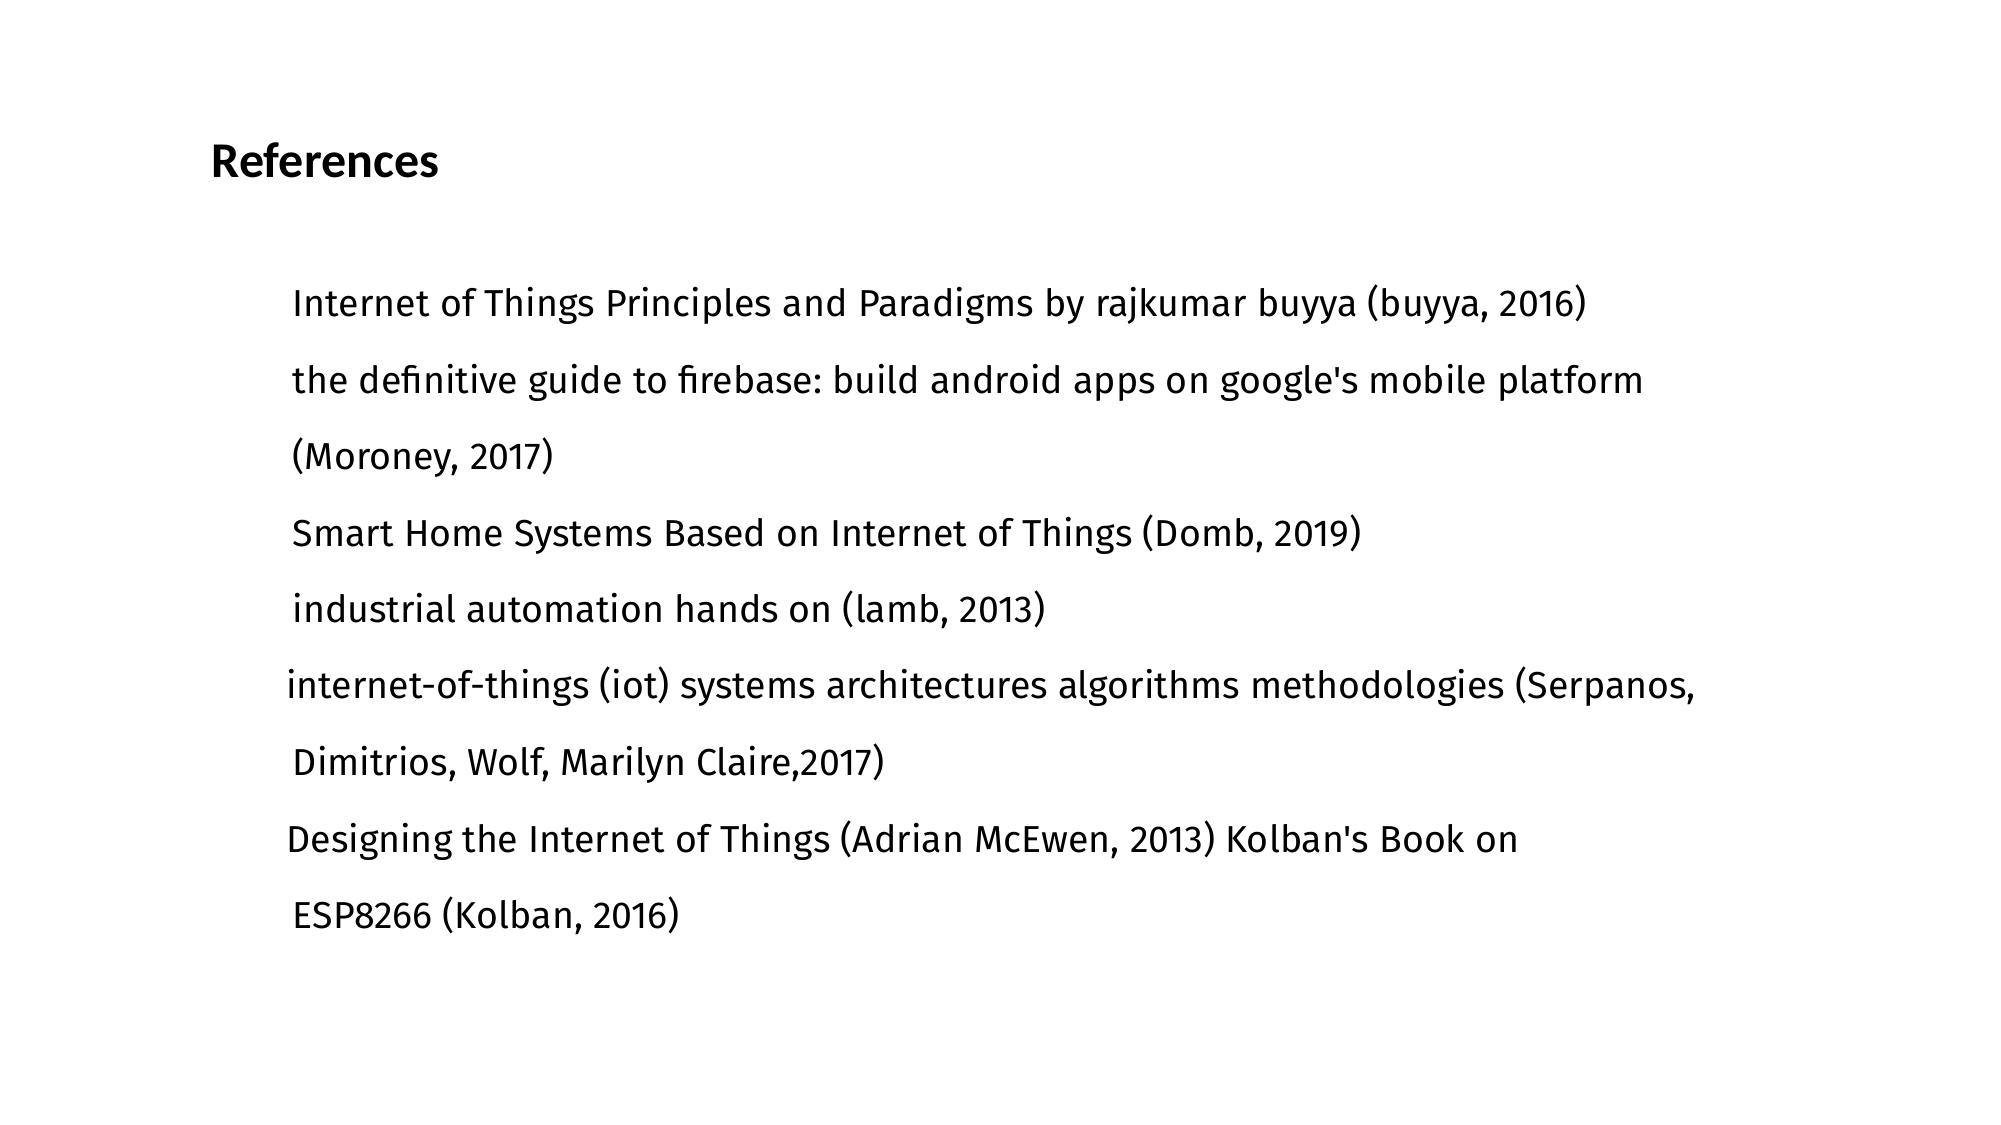

References

Internet of Things Principles and Paradigms by rajkumar buyya (buyya, 2016)
the definitive guide to firebase: build android apps on google's mobile platform (Moroney, 2017)
Smart Home Systems Based on Internet of Things (Domb, 2019)
industrial automation hands on (lamb, 2013)
internet-of-things (iot) systems architectures algorithms methodologies (Serpanos, Dimitrios, Wolf, Marilyn Claire,2017)
Designing the Internet of Things (Adrian McEwen, 2013) Kolban's Book on ESP8266 (Kolban, 2016)